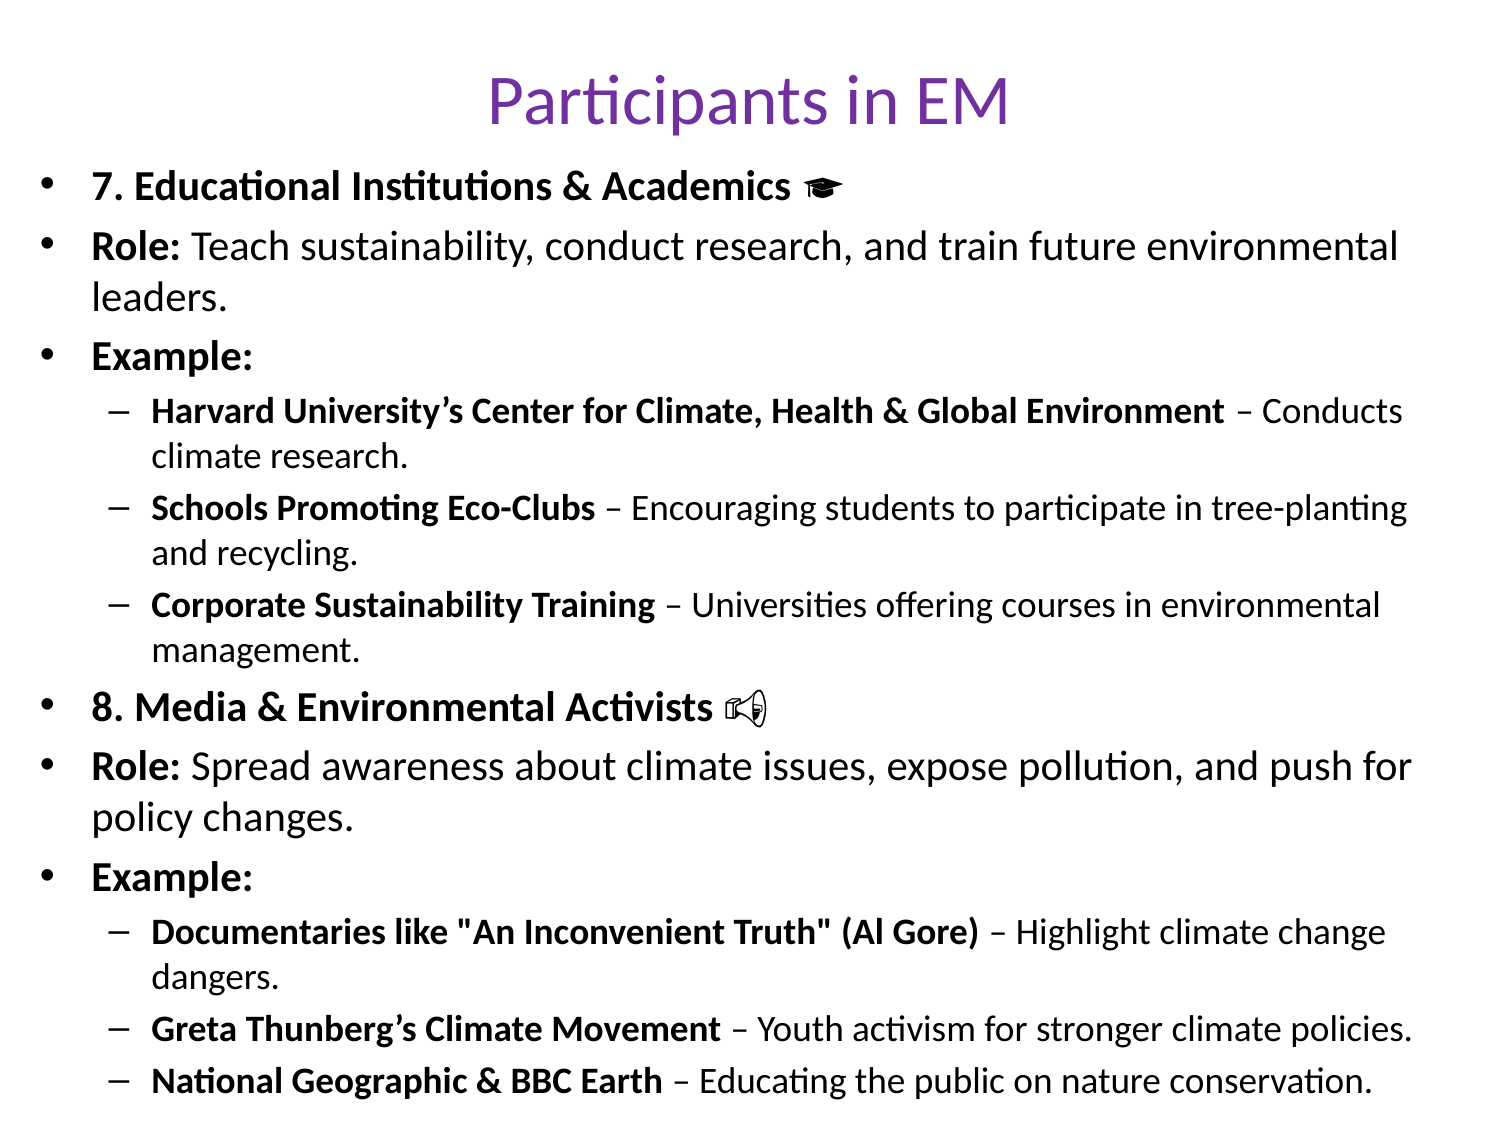

# Participants in EM
7. Educational Institutions & Academics 🎓
Role: Teach sustainability, conduct research, and train future environmental leaders.
Example:
Harvard University’s Center for Climate, Health & Global Environment – Conducts climate research.
Schools Promoting Eco-Clubs – Encouraging students to participate in tree-planting and recycling.
Corporate Sustainability Training – Universities offering courses in environmental management.
8. Media & Environmental Activists 📢
Role: Spread awareness about climate issues, expose pollution, and push for policy changes.
Example:
Documentaries like "An Inconvenient Truth" (Al Gore) – Highlight climate change dangers.
Greta Thunberg’s Climate Movement – Youth activism for stronger climate policies.
National Geographic & BBC Earth – Educating the public on nature conservation.